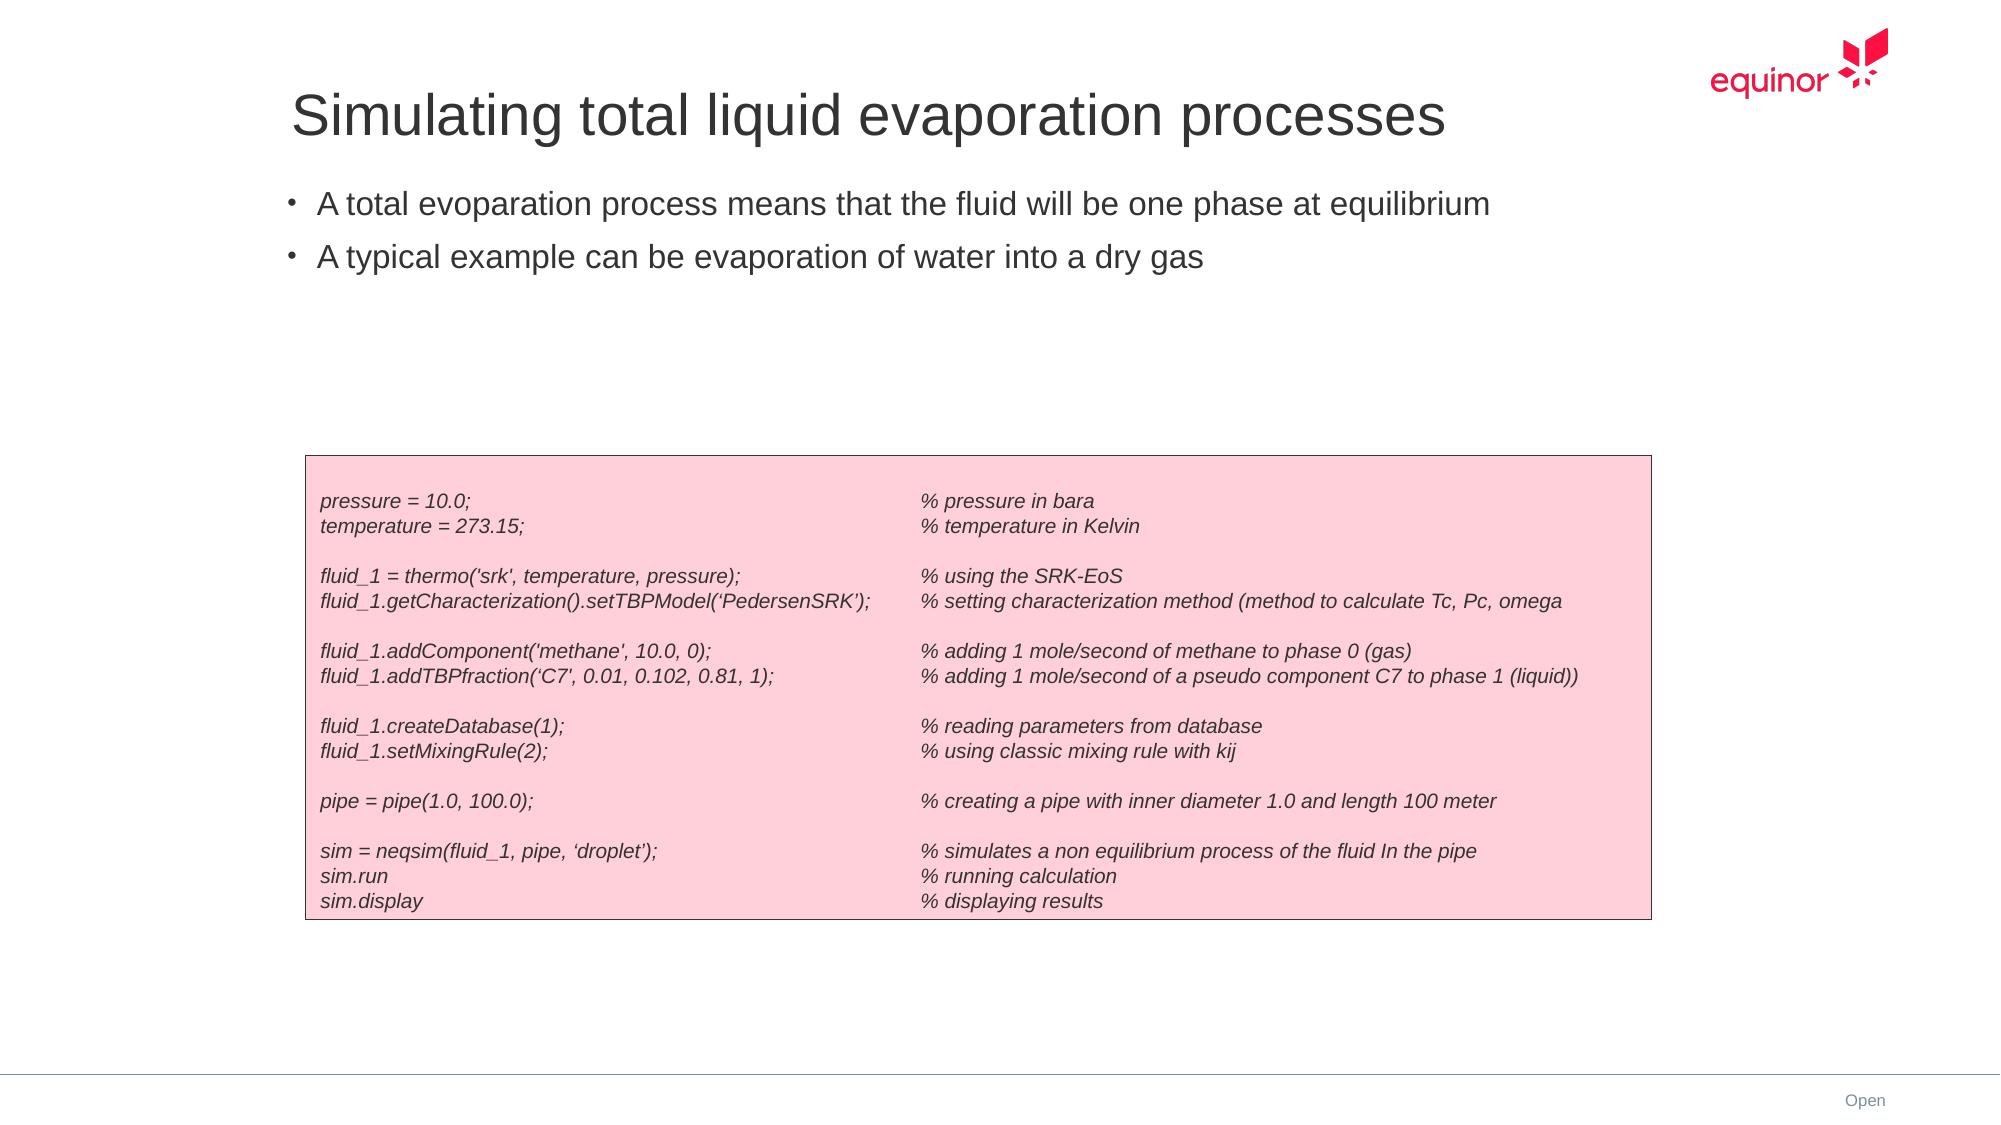

# Simulating total liquid evaporation processes
A total evoparation process means that the fluid will be one phase at equilibrium
A typical example can be evaporation of water into a dry gas

pressure = 10.0;            			% pressure in bara
temperature = 273.15;           			% temperature in Kelvin

fluid_1 = thermo('srk', temperature, pressure); 		% using the SRK-EoS
fluid_1.getCharacterization().setTBPModel(‘PedersenSRK’);	% setting characterization method (method to calculate Tc, Pc, omega

fluid_1.addComponent('methane', 10.0, 0);       		% adding 1 mole/second of methane to phase 0 (gas)
fluid_1.addTBPfraction(‘C7', 0.01, 0.102, 0.81, 1); 	% adding 1 mole/second of a pseudo component C7 to phase 1 (liquid))

fluid_1.createDatabase(1);          		% reading parameters from database
fluid_1.setMixingRule(2);           			% using classic mixing rule with kij

pipe = pipe(1.0, 100.0);			% creating a pipe with inner diameter 1.0 and length 100 meter

sim = neqsim(fluid_1, pipe, ‘droplet’);		% simulates a non equilibrium process of the fluid In the pipe
sim.run				% running calculation
sim.display				% displaying results